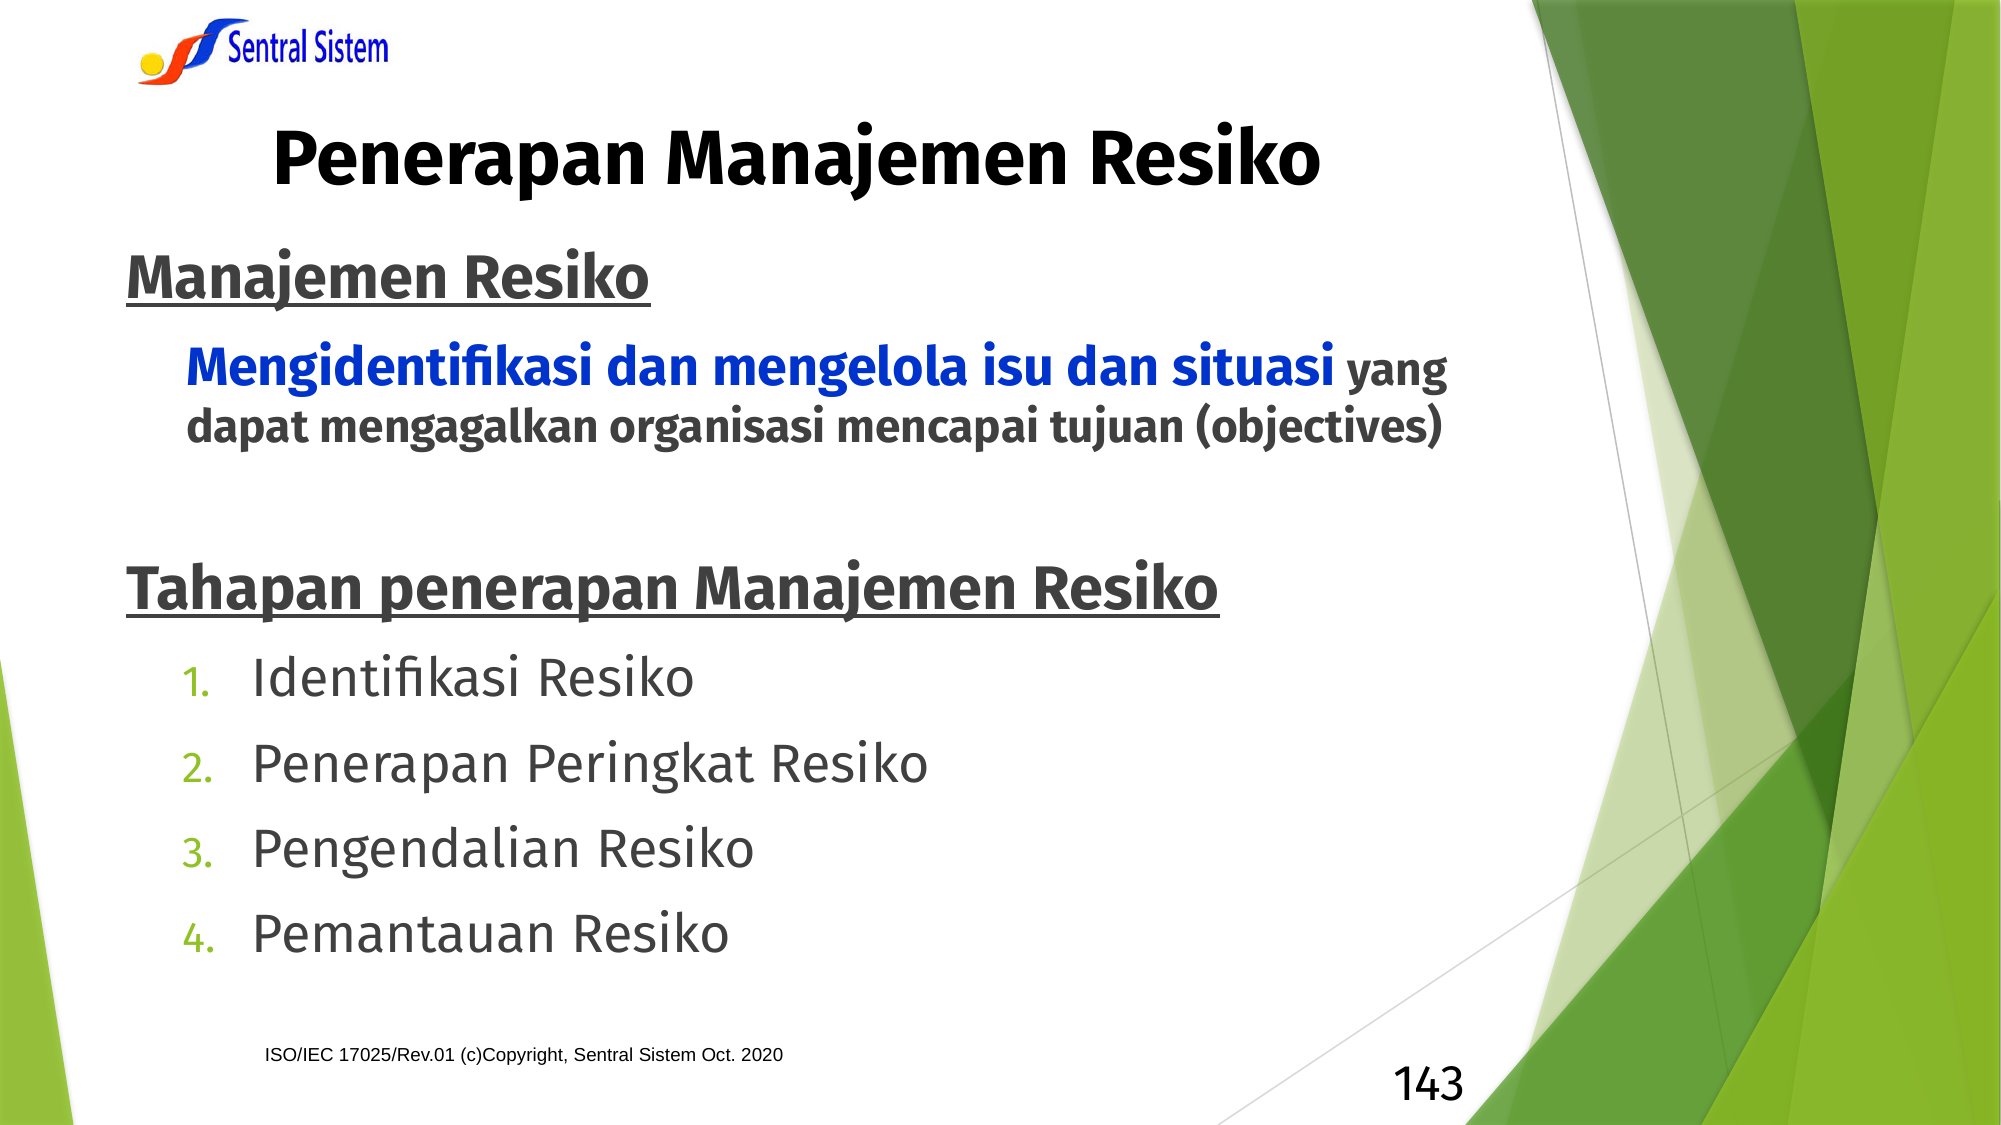

# Penerapan Manajemen Resiko
Manajemen Resiko
Mengidentifikasi dan mengelola isu dan situasi yang dapat mengagalkan organisasi mencapai tujuan (objectives)

Tahapan penerapan Manajemen Resiko
Identifikasi Resiko
Penerapan Peringkat Resiko
Pengendalian Resiko
Pemantauan Resiko

ISO/IEC 17025/Rev.01 (c)Copyright, Sentral Sistem Oct. 2020
143